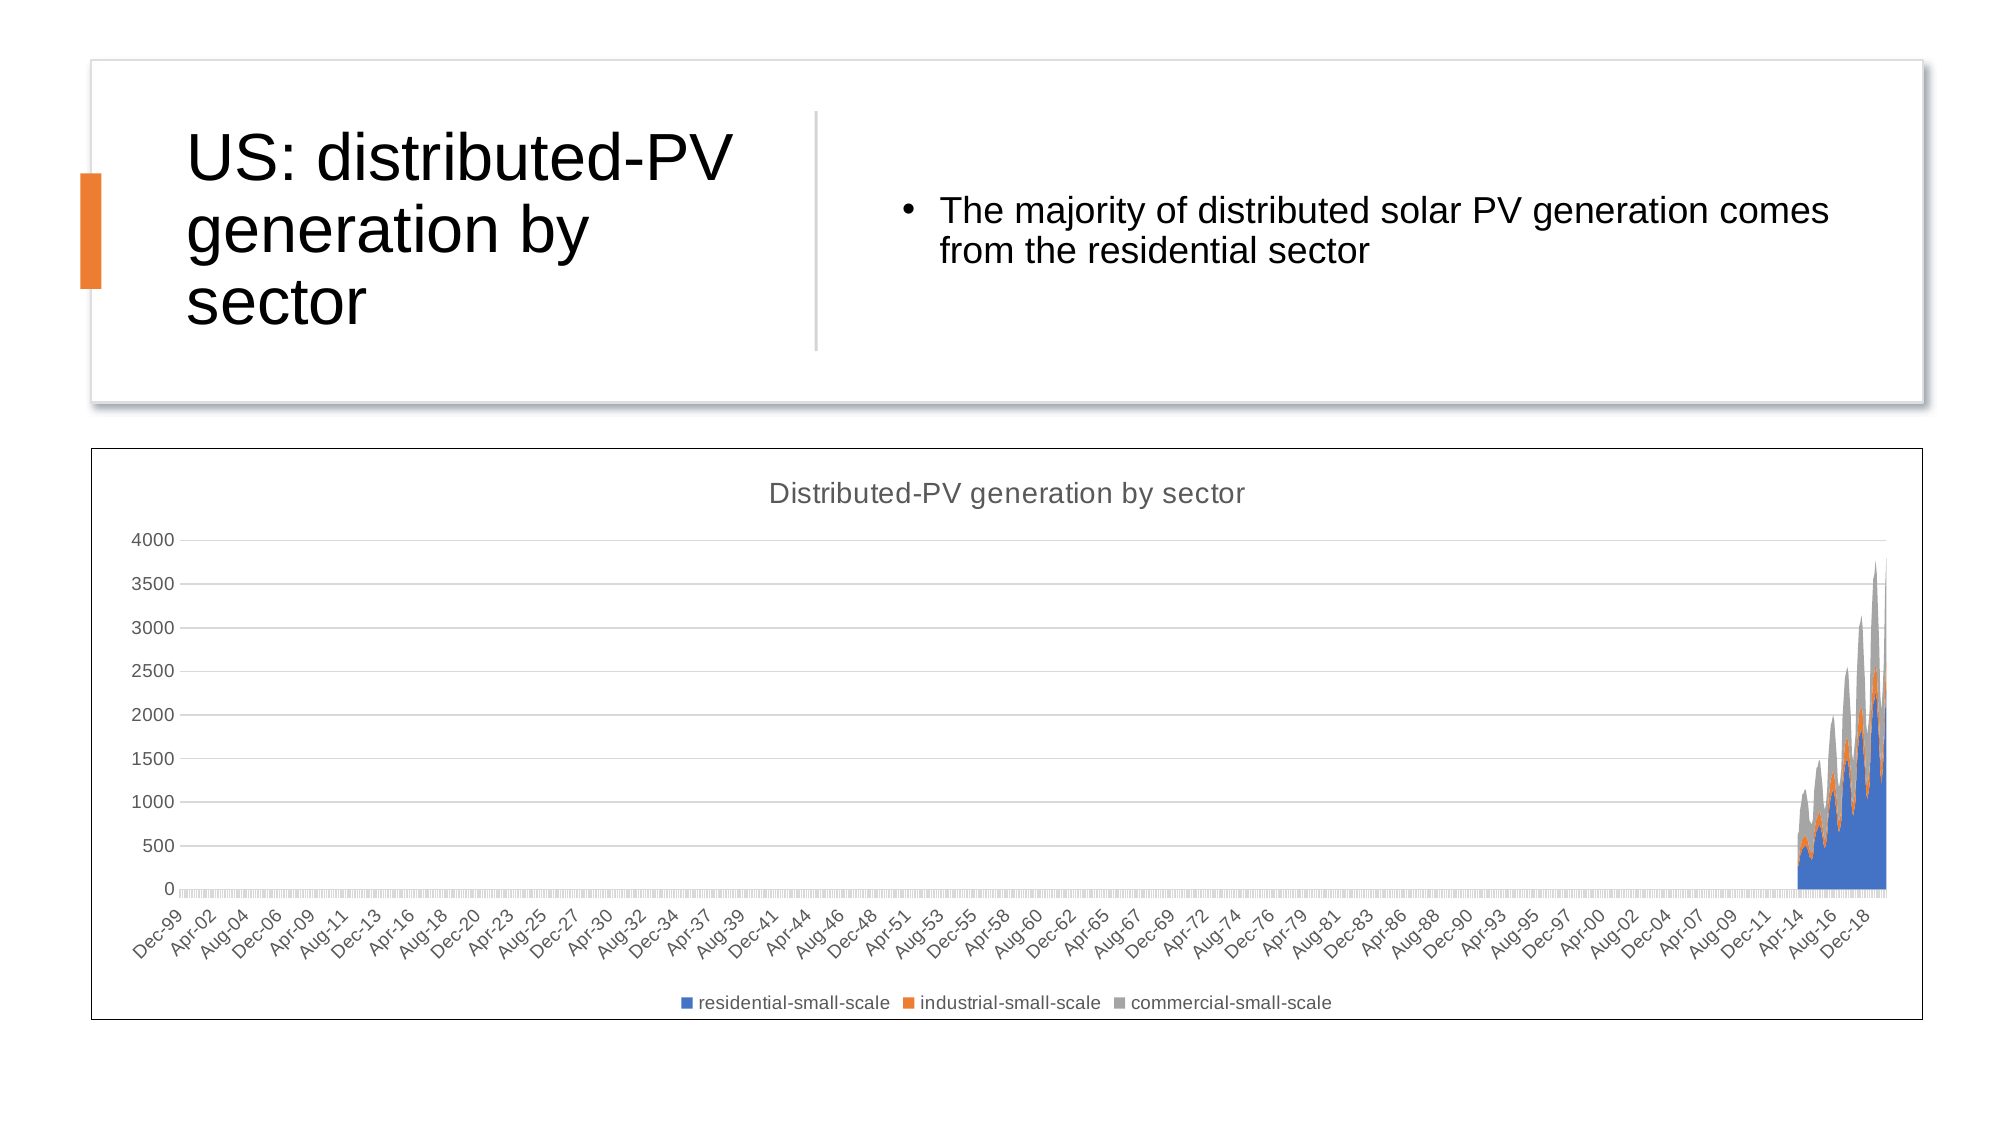

# US: distributed-PV generation by sector
The majority of distributed solar PV generation comes from the residential sector

### Chart: Distributed-PV generation by sector

| Category | residential-small-scale | industrial-small-scale | commercial-small-scale |
|---|---|---|---|
| 41640 | 263.0 | 62.0 | 300.0 |
| 41671 | 277.0 | 65.0 | 322.0 |
| 41699 | 382.0 | 93.0 | 432.0 |
| 41730 | 421.0 | 101.0 | 467.0 |
| 41760 | 468.0 | 111.0 | 512.0 |
| 41791 | 478.0 | 113.0 | 510.0 |
| 41821 | 502.0 | 117.0 | 529.0 |
| 41852 | 503.0 | 116.0 | 520.0 |
| 41883 | 472.0 | 106.0 | 469.0 |
| 41913 | 445.0 | 100.0 | 419.0 |
| 41944 | 373.0 | 81.0 | 338.0 |
| 41974 | 363.0 | 74.0 | 329.0 |
| 42005 | 340.0 | 80.0 | 327.0 |
| 42036 | 375.0 | 85.0 | 356.0 |
| 42064 | 536.0 | 119.0 | 479.0 |
| 42095 | 609.0 | 129.0 | 525.0 |
| 42125 | 676.0 | 144.0 | 574.0 |
| 42156 | 693.0 | 144.0 | 571.0 |
| 42186 | 741.0 | 150.0 | 596.0 |
| 42217 | 746.0 | 147.0 | 575.0 |
| 42248 | 679.0 | 135.0 | 515.0 |
| 42278 | 618.0 | 125.0 | 455.0 |
| 42309 | 515.0 | 100.0 | 367.0 |
| 42339 | 471.0 | 93.0 | 349.0 |
| 42370 | 520.0 | 113.0 | 346.0 |
| 42401 | 622.0 | 124.0 | 398.0 |
| 42430 | 835.0 | 171.0 | 520.0 |
| 42461 | 951.0 | 186.0 | 566.0 |
| 42491 | 1058.0 | 206.0 | 616.0 |
| 42522 | 1099.0 | 206.0 | 623.0 |
| 42552 | 1146.0 | 214.0 | 640.0 |
| 42583 | 1113.0 | 209.0 | 620.0 |
| 42614 | 989.0 | 190.0 | 556.0 |
| 42644 | 884.0 | 174.0 | 493.0 |
| 42675 | 726.0 | 139.0 | 393.0 |
| 42705 | 653.0 | 128.0 | 387.0 |
| 42736 | 703.0 | 123.0 | 420.0 |
| 42767 | 789.0 | 137.0 | 458.0 |
| 42795 | 1147.0 | 197.0 | 629.0 |
| 42826 | 1283.0 | 213.0 | 699.0 |
| 42856 | 1415.0 | 239.0 | 770.0 |
| 42887 | 1469.0 | 241.0 | 777.0 |
| 42917 | 1495.0 | 252.0 | 808.0 |
| 42948 | 1446.0 | 246.0 | 788.0 |
| 42979 | 1293.0 | 223.0 | 709.0 |
| 43009 | 1157.0 | 201.0 | 632.0 |
| 43040 | 904.0 | 156.0 | 502.0 |
| 43070 | 841.0 | 138.0 | 492.0 |
| 43101 | 921.0 | 146.0 | 552.0 |
| 43132 | 1007.0 | 155.0 | 605.0 |
| 43160 | 1393.0 | 221.0 | 820.0 |
| 43191 | 1592.0 | 241.0 | 907.0 |
| 43221 | 1753.0 | 267.0 | 992.0 |
| 43252 | 1788.0 | 268.0 | 1003.0 |
| 43282 | 1834.0 | 277.0 | 1036.0 |
| 43313 | 1756.0 | 268.0 | 993.0 |
| 43344 | 1539.0 | 242.0 | 893.0 |
| 43374 | 1385.0 | 220.0 | 786.0 |
| 43405 | 1108.0 | 174.0 | 623.0 |
| 43435 | 1029.0 | 157.0 | 589.0 |
| 43466 | 1106.0 | 168.0 | 632.0 |
| 43497 | 1204.0 | 178.0 | 680.0 |
| 43525 | 1726.0 | 254.0 | 938.0 |
| 43556 | 1934.0 | 278.0 | 1042.0 |
| 43586 | 2129.0 | 309.0 | 1121.0 |
| 43617 | 2174.0 | 311.0 | 1130.0 |
| 43647 | 2267.0 | 321.0 | 1184.0 |
| 43678 | 2183.0 | 311.0 | 1128.0 |
| 43709 | 1929.0 | 281.0 | 1006.0 |
| 43739 | 1696.0 | 255.0 | 890.0 |
| 43770 | 1346.0 | 198.0 | 688.0 |
| 43800 | 1209.0 | 179.0 | 658.0 |
| 43831 | 1369.0 | 192.0 | 732.0 |
| 43862 | 1566.0 | 213.0 | 830.0 |
| 43891 | 2034.0 | 293.0 | 1083.0 |
| 43922 | 2293.0 | 316.0 | 1192.0 |
|  | None | None | None |
|  | None | None | None |
|  | None | None | None |
|  | None | None | None |
|  | None | None | None |
|  | None | None | None |
|  | None | None | None |
|  | None | None | None |
|  | None | None | None |
|  | None | None | None |
|  | None | None | None |
|  | None | None | None |
|  | None | None | None |
|  | None | None | None |
|  | None | None | None |
|  | None | None | None |
|  | None | None | None |
|  | None | None | None |
|  | None | None | None |
|  | None | None | None |
|  | None | None | None |
|  | None | None | None |
|  | None | None | None |
|  | None | None | None |
|  | None | None | None |
|  | None | None | None |
|  | None | None | None |
|  | None | None | None |
|  | None | None | None |
|  | None | None | None |
|  | None | None | None |
|  | None | None | None |
|  | None | None | None |
|  | None | None | None |
|  | None | None | None |
|  | None | None | None |
|  | None | None | None |
|  | None | None | None |
|  | None | None | None |
|  | None | None | None |
|  | None | None | None |
|  | None | None | None |
|  | None | None | None |
|  | None | None | None |
|  | None | None | None |
|  | None | None | None |
|  | None | None | None |
|  | None | None | None |
|  | None | None | None |
|  | None | None | None |
|  | None | None | None |
|  | None | None | None |
|  | None | None | None |
|  | None | None | None |
|  | None | None | None |
|  | None | None | None |
|  | None | None | None |
|  | None | None | None |
|  | None | None | None |
|  | None | None | None |
|  | None | None | None |
|  | None | None | None |
|  | None | None | None |
|  | None | None | None |
|  | None | None | None |
|  | None | None | None |
|  | None | None | None |
|  | None | None | None |
|  | None | None | None |
|  | None | None | None |
|  | None | None | None |
|  | None | None | None |
|  | None | None | None |
|  | None | None | None |
|  | None | None | None |
|  | None | None | None |
|  | None | None | None |
|  | None | None | None |
|  | None | None | None |
|  | None | None | None |
|  | None | None | None |
|  | None | None | None |
|  | None | None | None |
|  | None | None | None |
|  | None | None | None |
|  | None | None | None |
|  | None | None | None |
|  | None | None | None |
|  | None | None | None |
|  | None | None | None |
|  | None | None | None |
|  | None | None | None |
|  | None | None | None |
|  | None | None | None |
|  | None | None | None |
|  | None | None | None |
|  | None | None | None |
|  | None | None | None |
|  | None | None | None |
|  | None | None | None |
|  | None | None | None |
|  | None | None | None |
|  | None | None | None |
|  | None | None | None |
|  | None | None | None |
|  | None | None | None |
|  | None | None | None |
|  | None | None | None |
|  | None | None | None |
|  | None | None | None |
|  | None | None | None |
|  | None | None | None |
|  | None | None | None |
|  | None | None | None |
|  | None | None | None |
|  | None | None | None |
|  | None | None | None |
|  | None | None | None |
|  | None | None | None |
|  | None | None | None |
|  | None | None | None |
|  | None | None | None |
|  | None | None | None |
|  | None | None | None |
|  | None | None | None |
|  | None | None | None |
|  | None | None | None |
|  | None | None | None |
|  | None | None | None |
|  | None | None | None |
|  | None | None | None |
|  | None | None | None |
|  | None | None | None |
|  | None | None | None |
|  | None | None | None |
|  | None | None | None |
|  | None | None | None |
|  | None | None | None |
|  | None | None | None |
|  | None | None | None |
|  | None | None | None |
|  | None | None | None |
|  | None | None | None |
|  | None | None | None |
|  | None | None | None |
|  | None | None | None |
|  | None | None | None |
|  | None | None | None |
|  | None | None | None |
|  | None | None | None |
|  | None | None | None |
|  | None | None | None |
|  | None | None | None |
|  | None | None | None |
|  | None | None | None |
|  | None | None | None |